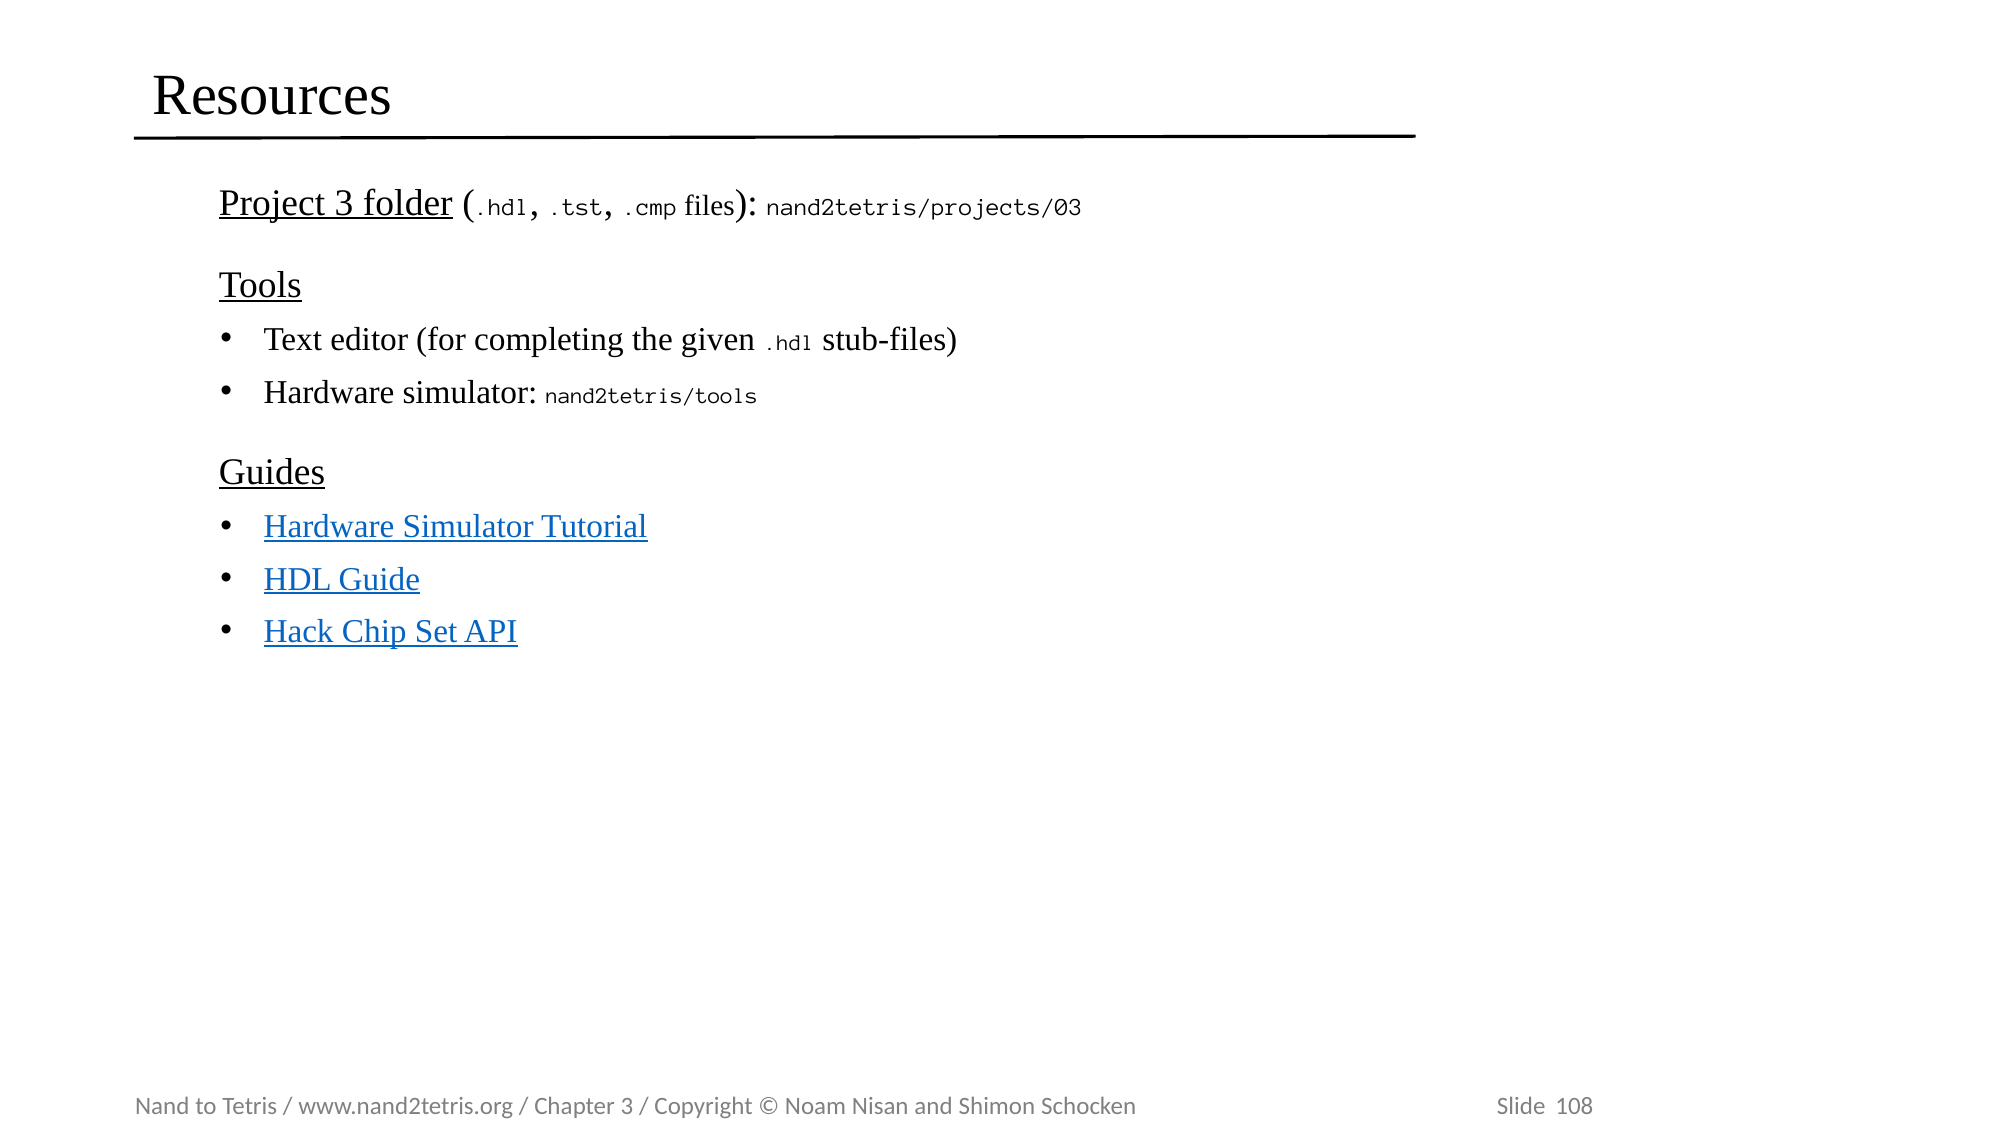

# Resources
Project 3 folder (.hdl, .tst, .cmp files): nand2tetris/projects/03
Tools
Text editor (for completing the given .hdl stub-files)
Hardware simulator: nand2tetris/tools
Guides
Hardware Simulator Tutorial
HDL Guide
Hack Chip Set API